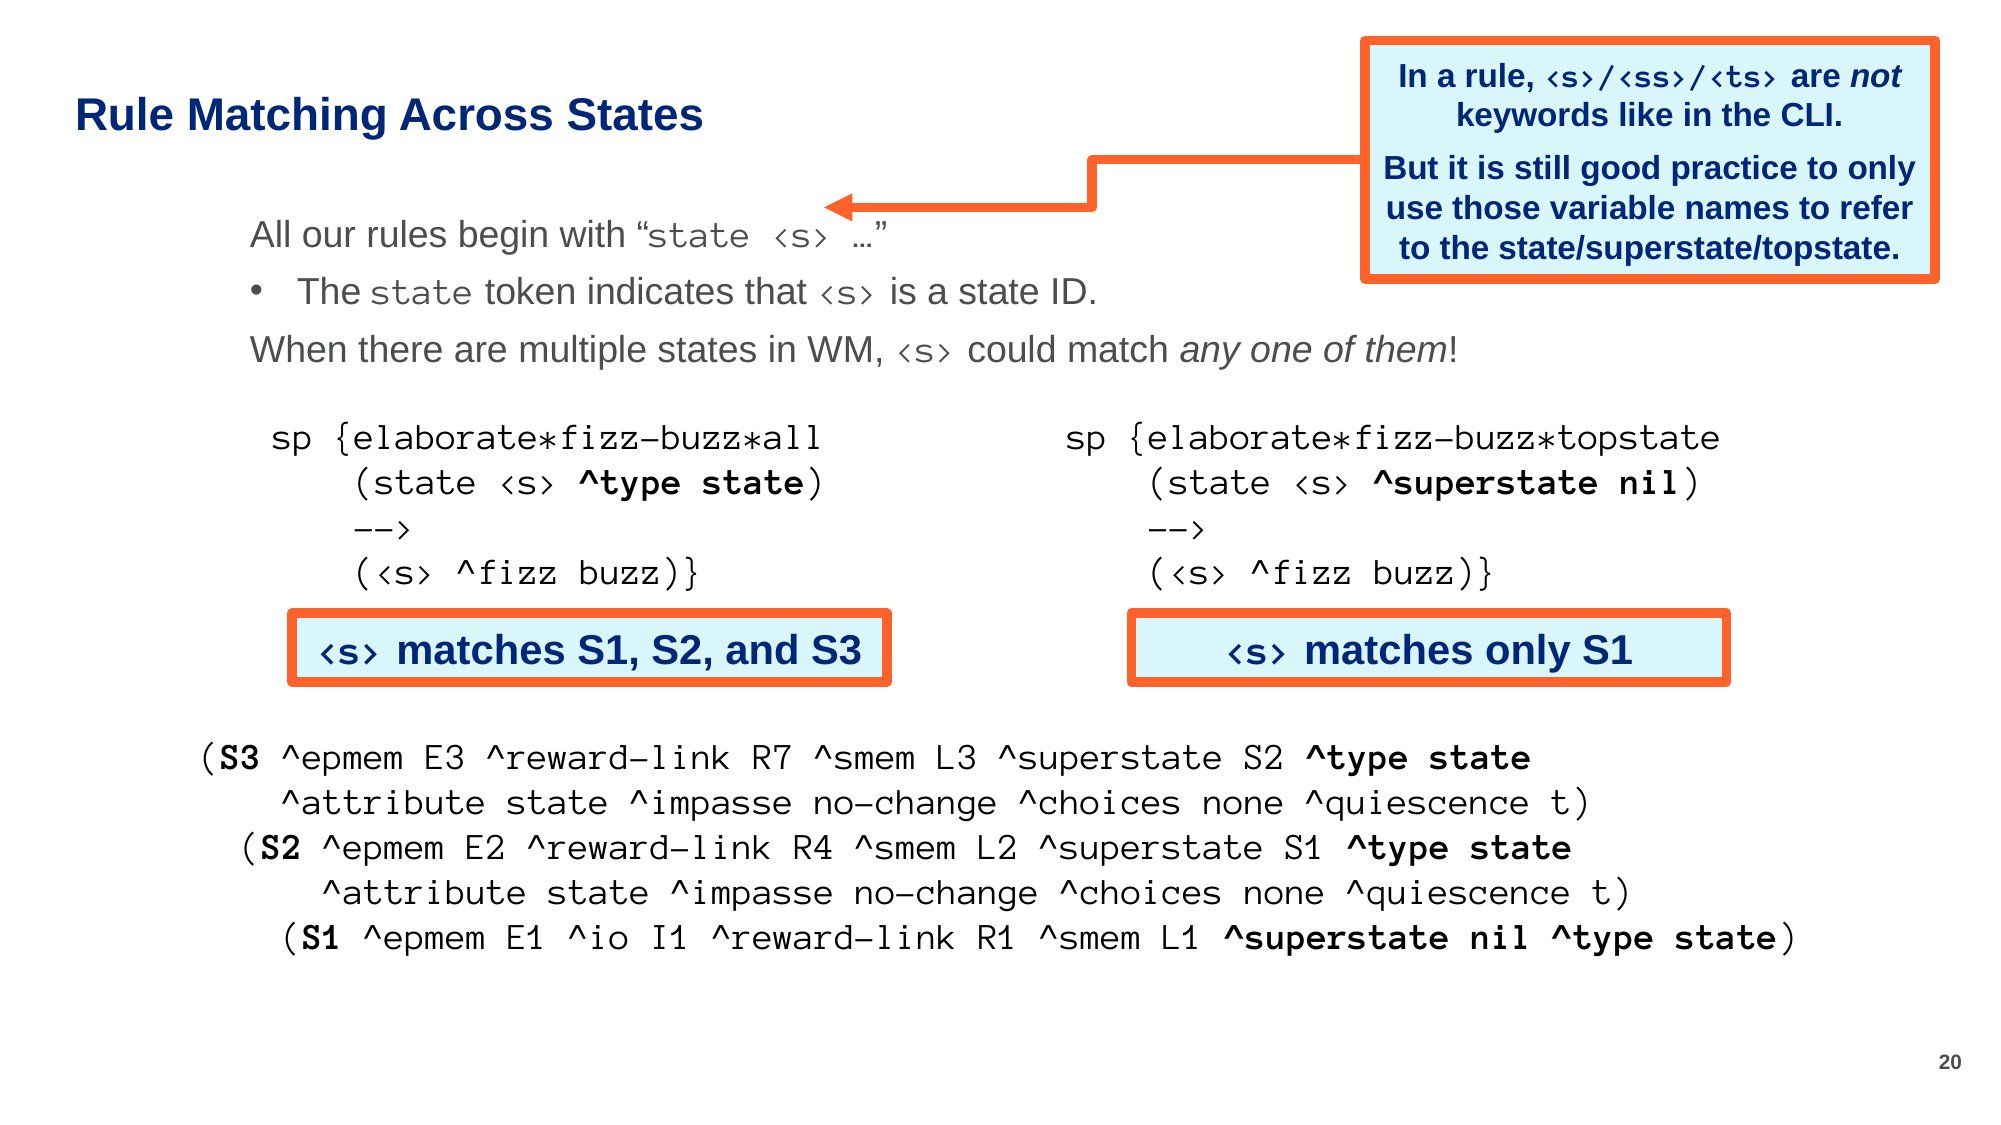

In a rule, <s>/<ss>/<ts> are not keywords like in the CLI.
But it is still good practice to only use those variable names to refer to the state/superstate/topstate.
# Rule Matching Across States
All our rules begin with “state <s> …”
The state token indicates that <s> is a state ID.
When there are multiple states in WM, <s> could match any one of them!

sp {elaborate*fizz-buzz*all
    (state <s> ^type state)
    -->
    (<s> ^fizz buzz)}
sp {elaborate*fizz-buzz*topstate
    (state <s> ^superstate nil)
    -->
    (<s> ^fizz buzz)}
<s> matches S1, S2, and S3
<s> matches only S1
(S3 ^epmem E3 ^reward-link R7 ^smem L3 ^superstate S2 ^type state
    ^attribute state ^impasse no-change ^choices none ^quiescence t)
  (S2 ^epmem E2 ^reward-link R4 ^smem L2 ^superstate S1 ^type state
      ^attribute state ^impasse no-change ^choices none ^quiescence t)
    (S1 ^epmem E1 ^io I1 ^reward-link R1 ^smem L1 ^superstate nil ^type state)